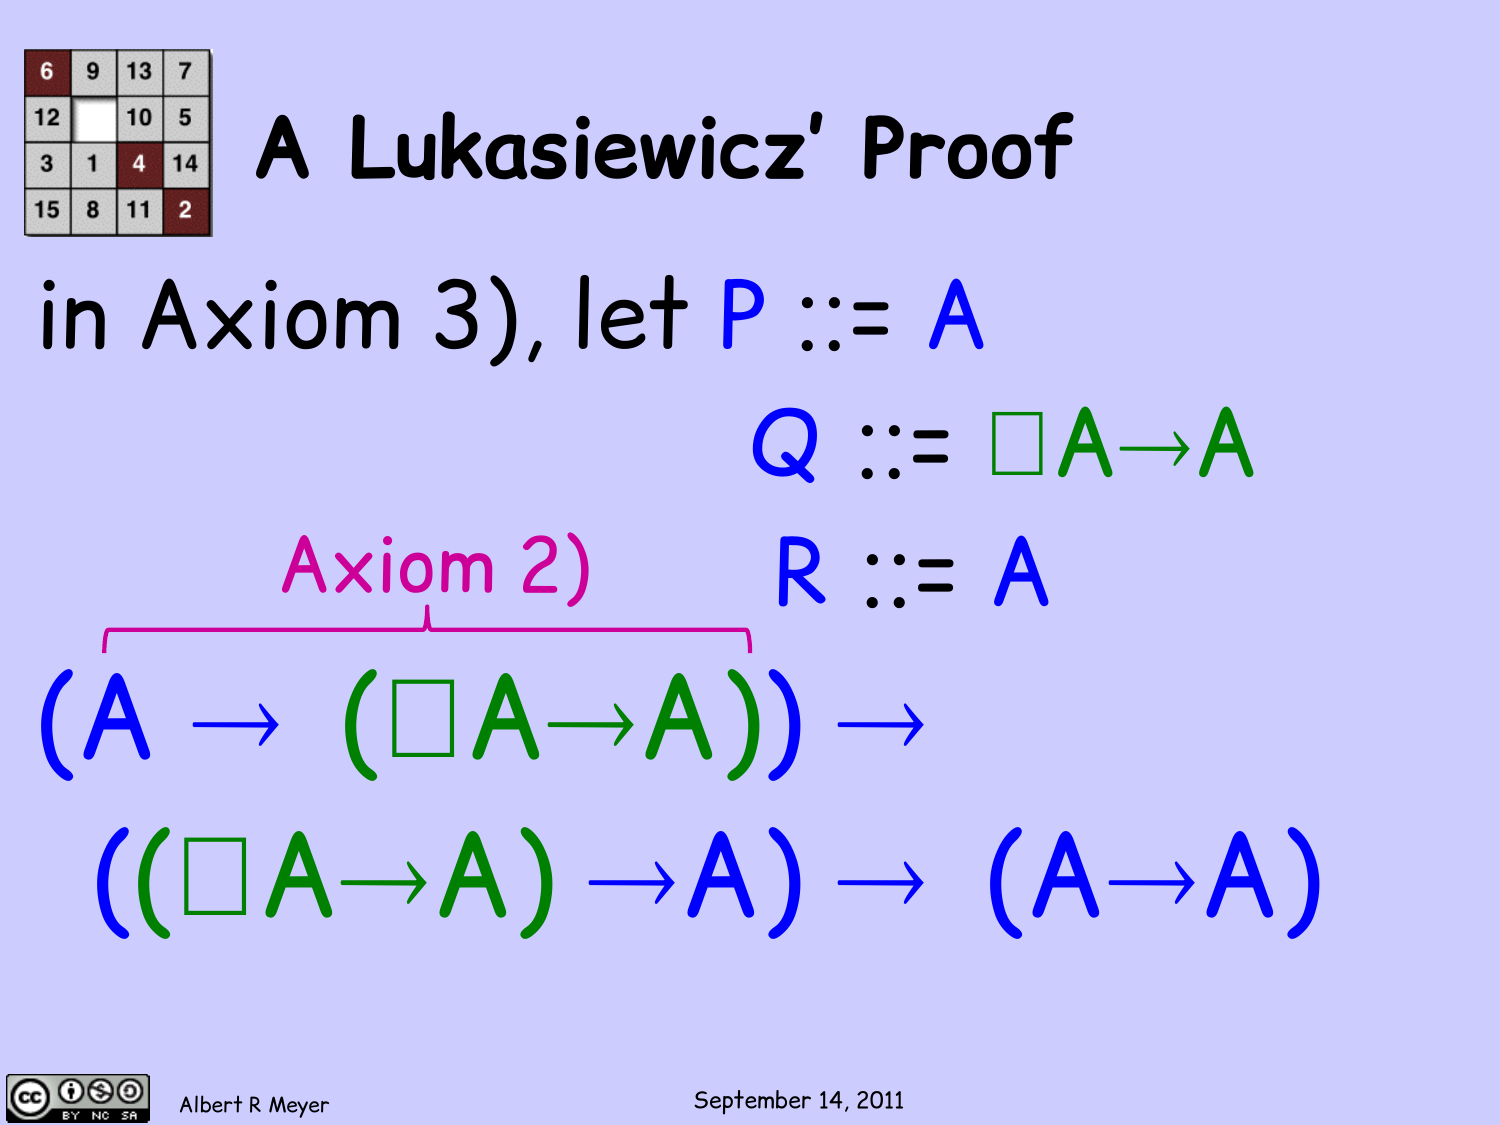

# A Lukasiewicz’ Proof
in Axiom 3), let P ::= A
    				  Q ::= ¬A→A
   				   R ::= A
(A → (¬A→A)) →
	((¬A→A) →A) → (A→A)

Axiom 2)